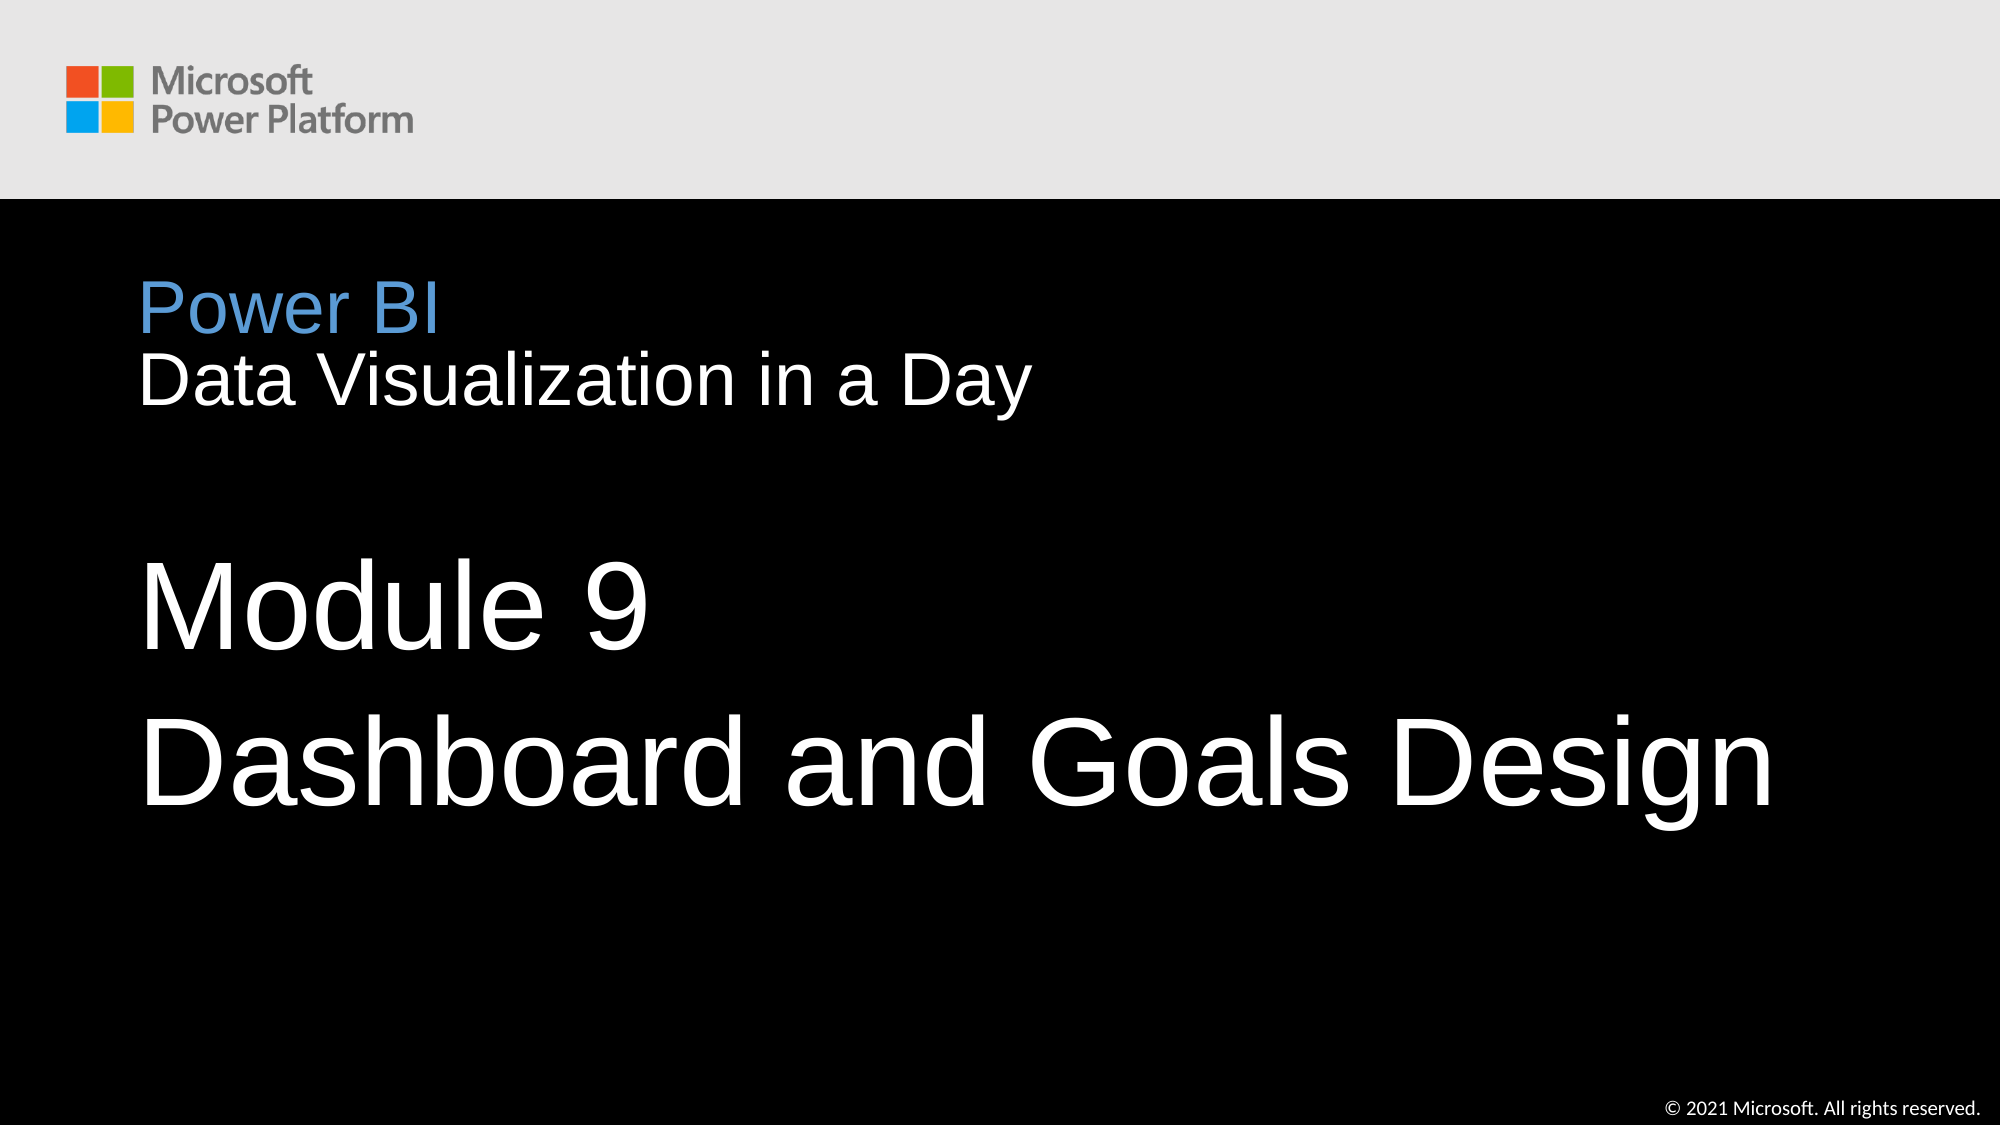

# Power BI Data Visualization in a Day
Module 9
Dashboard and Goals Design
© 2021 Microsoft. All rights reserved.